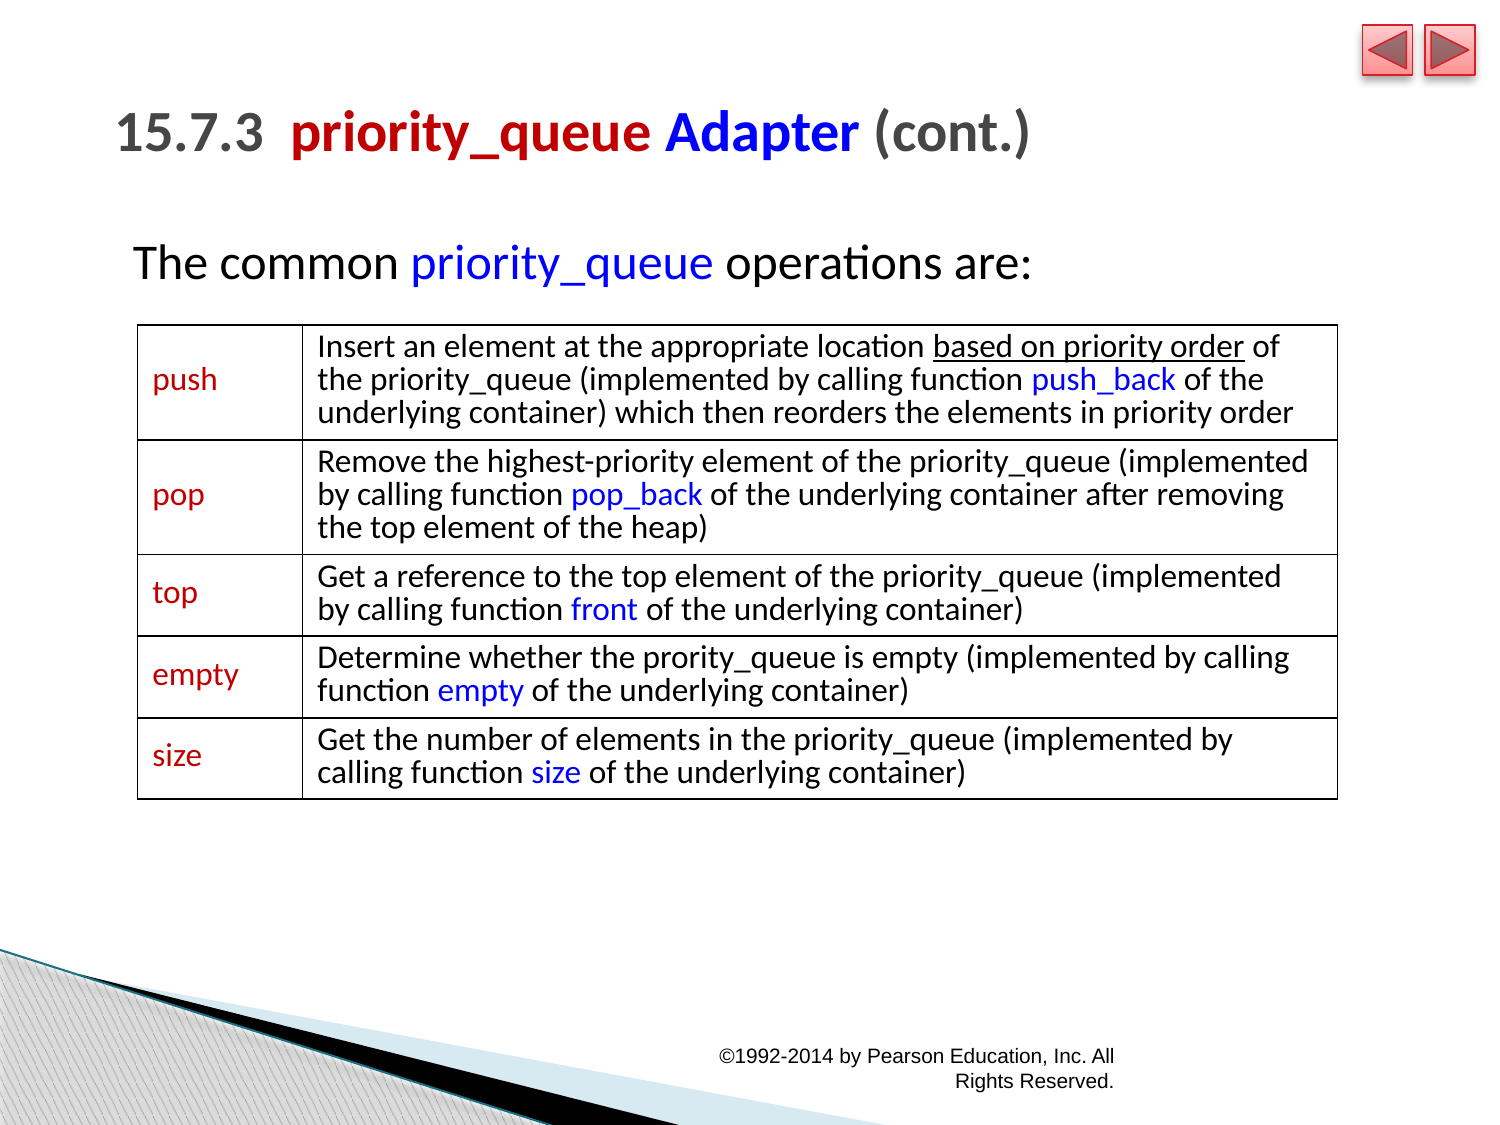

# 15.7.3  priority_queue Adapter (cont.)
The common priority_queue operations are:
| push | Insert an element at the appropriate location based on priority order of the priority\_queue (implemented by calling function push\_back of the underlying container) which then reorders the elements in priority order |
| --- | --- |
| pop | Remove the highest-priority element of the priority\_queue (implemented by calling function pop\_back of the underlying container after removing the top element of the heap) |
| top | Get a reference to the top element of the priority\_queue (implemented by calling function front of the underlying container) |
| empty | Determine whether the prority\_queue is empty (implemented by calling function empty of the underlying container) |
| size | Get the number of elements in the priority\_queue (implemented by calling function size of the underlying container) |
©1992-2014 by Pearson Education, Inc. All Rights Reserved.